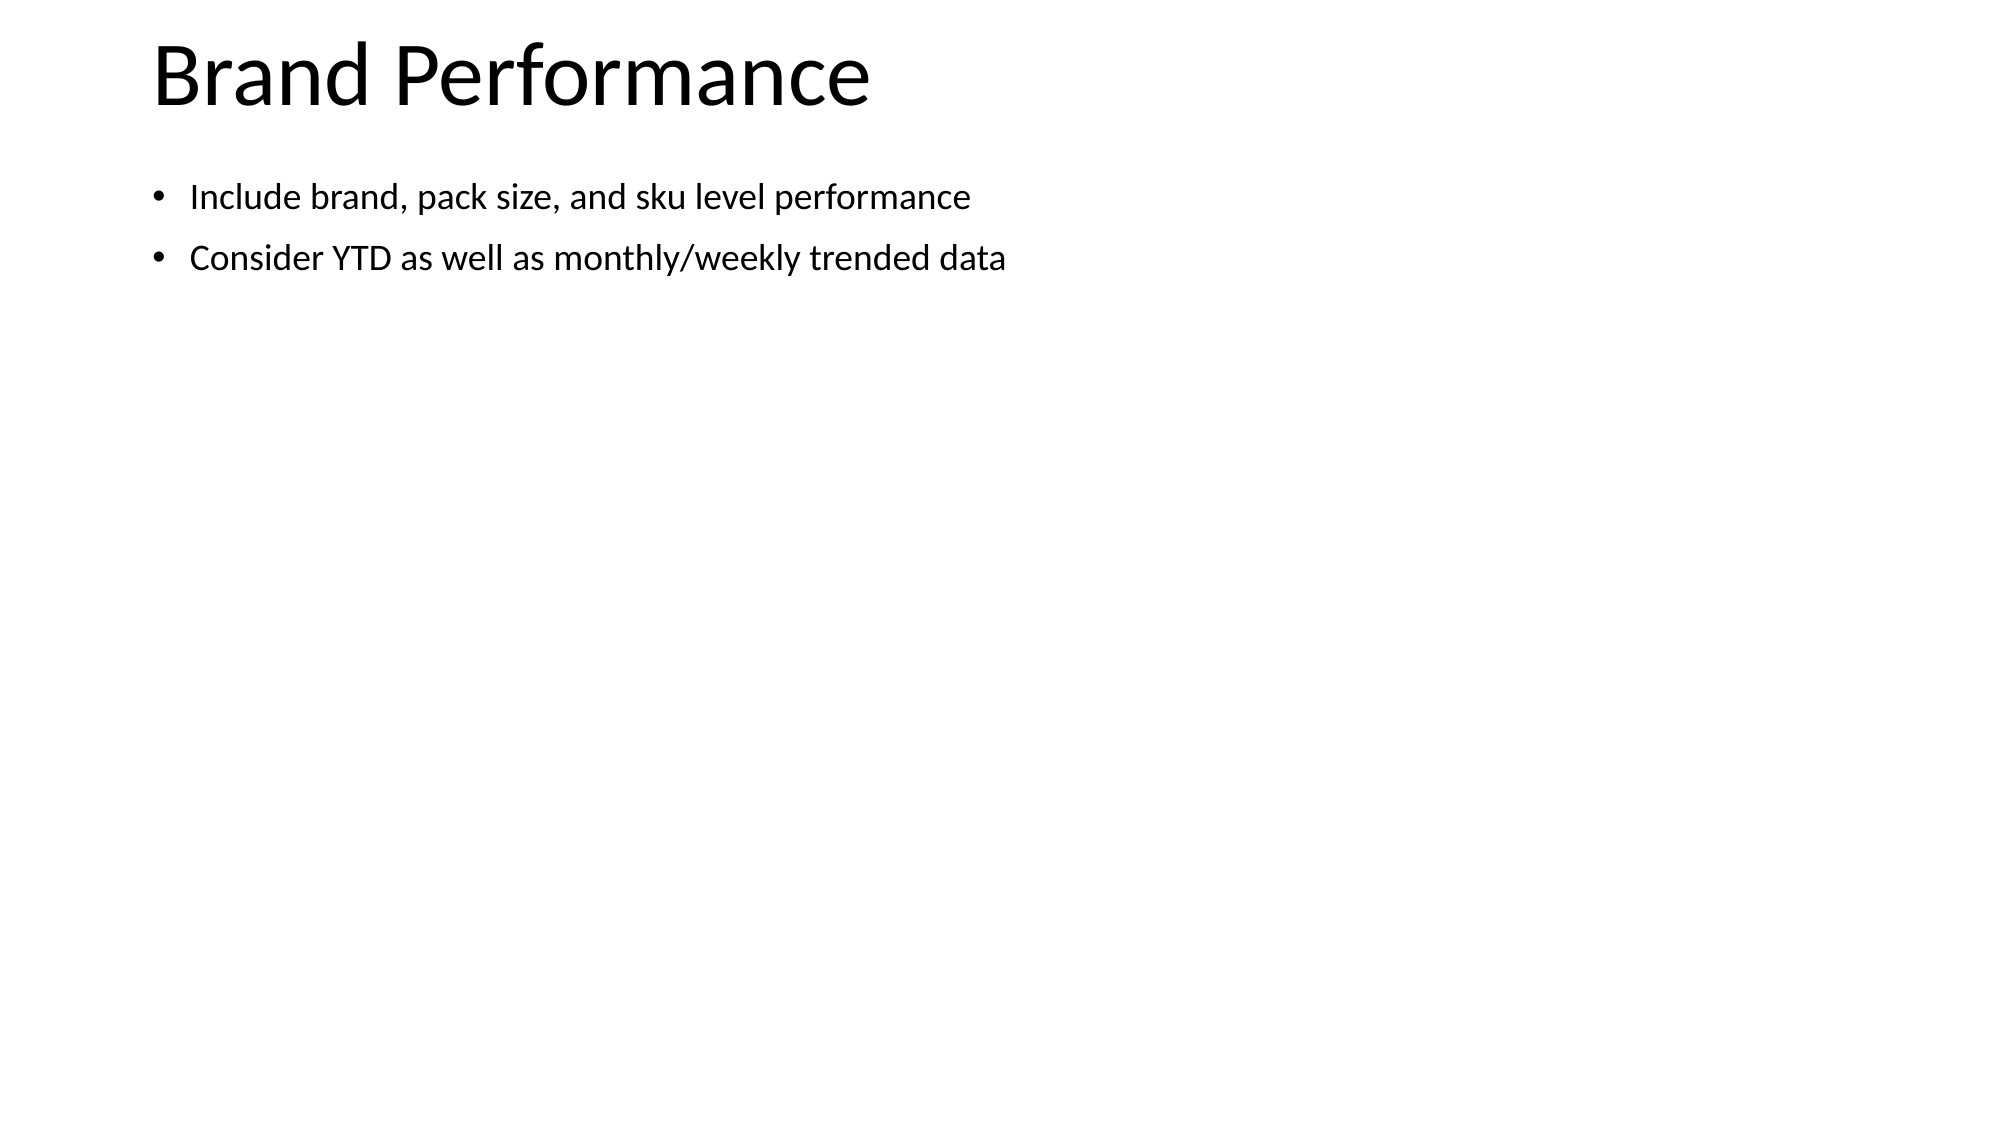

# Brand Performance
Include brand, pack size, and sku level performance
Consider YTD as well as monthly/weekly trended data